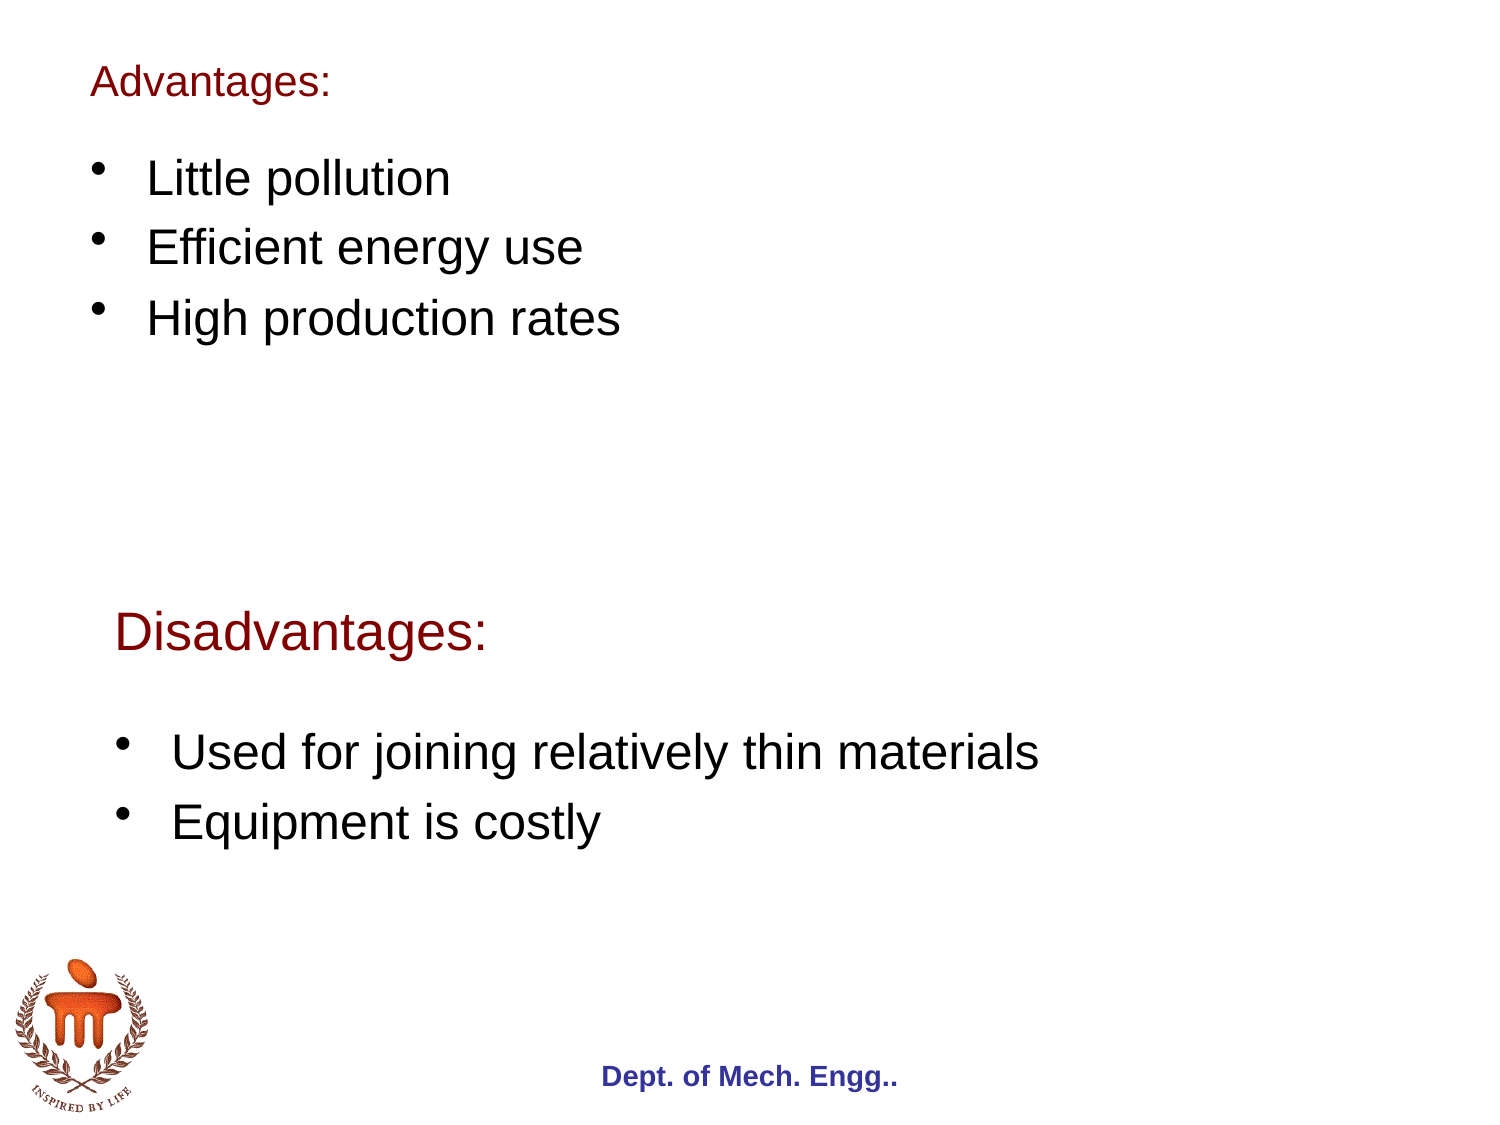

# Advantages:
Little pollution
Efficient energy use
High production rates

Disadvantages:
Used for joining relatively thin materials
Equipment is costly

Dept. of Mech. Engg..